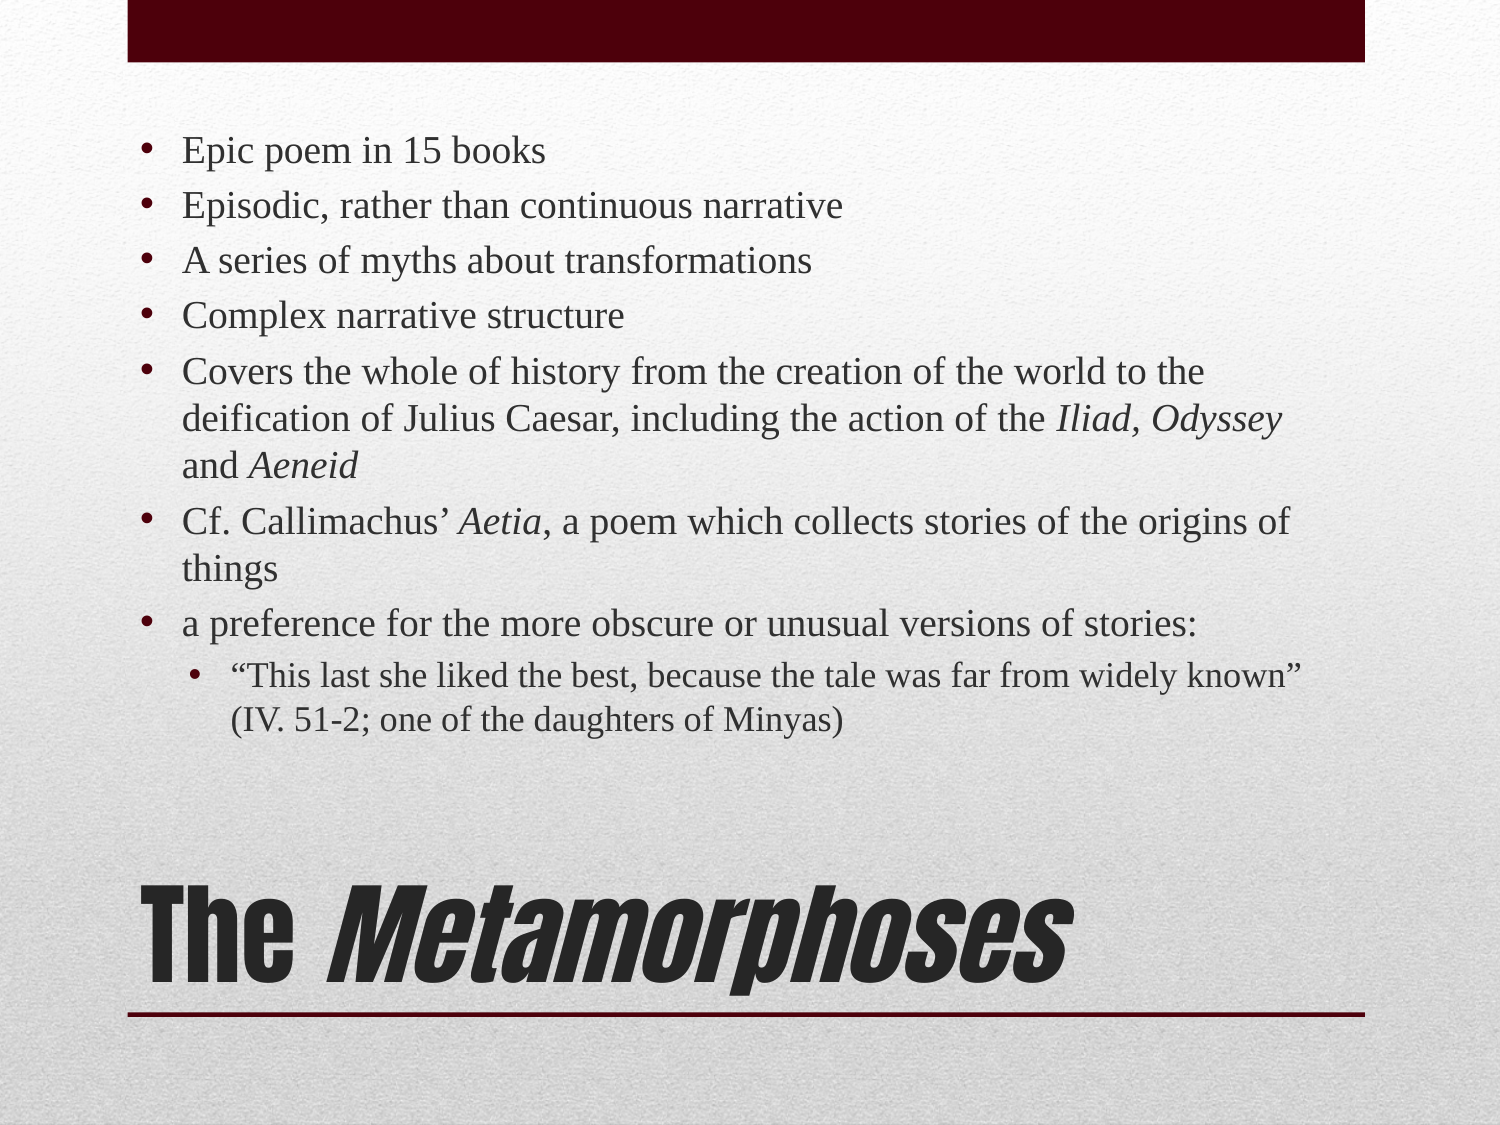

Epic poem in 15 books
Episodic, rather than continuous narrative
A series of myths about transformations
Complex narrative structure
Covers the whole of history from the creation of the world to the deification of Julius Caesar, including the action of the Iliad, Odyssey and Aeneid
Cf. Callimachus’ Aetia, a poem which collects stories of the origins of things
a preference for the more obscure or unusual versions of stories:
“This last she liked the best, because the tale was far from widely known”  (IV. 51-2; one of the daughters of Minyas)
# The Metamorphoses